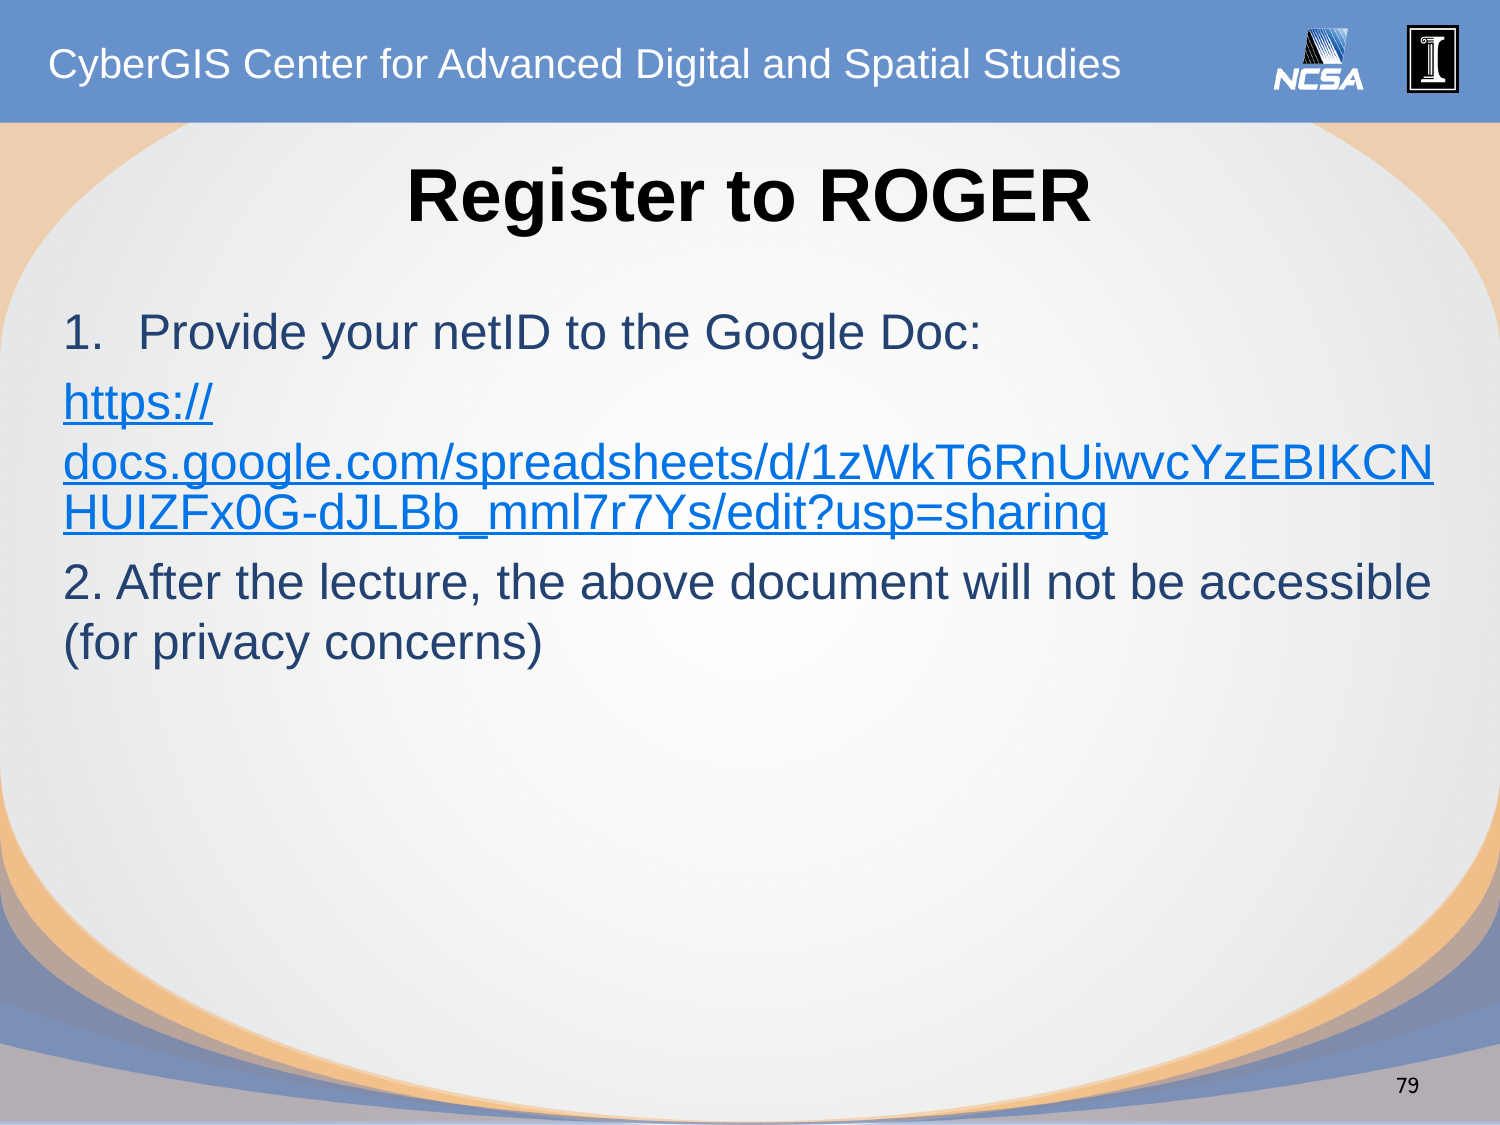

# Register to ROGER
Provide your netID to the Google Doc:
https://docs.google.com/spreadsheets/d/1zWkT6RnUiwvcYzEBIKCNHUIZFx0G-dJLBb_mml7r7Ys/edit?usp=sharing
2. After the lecture, the above document will not be accessible (for privacy concerns)

79